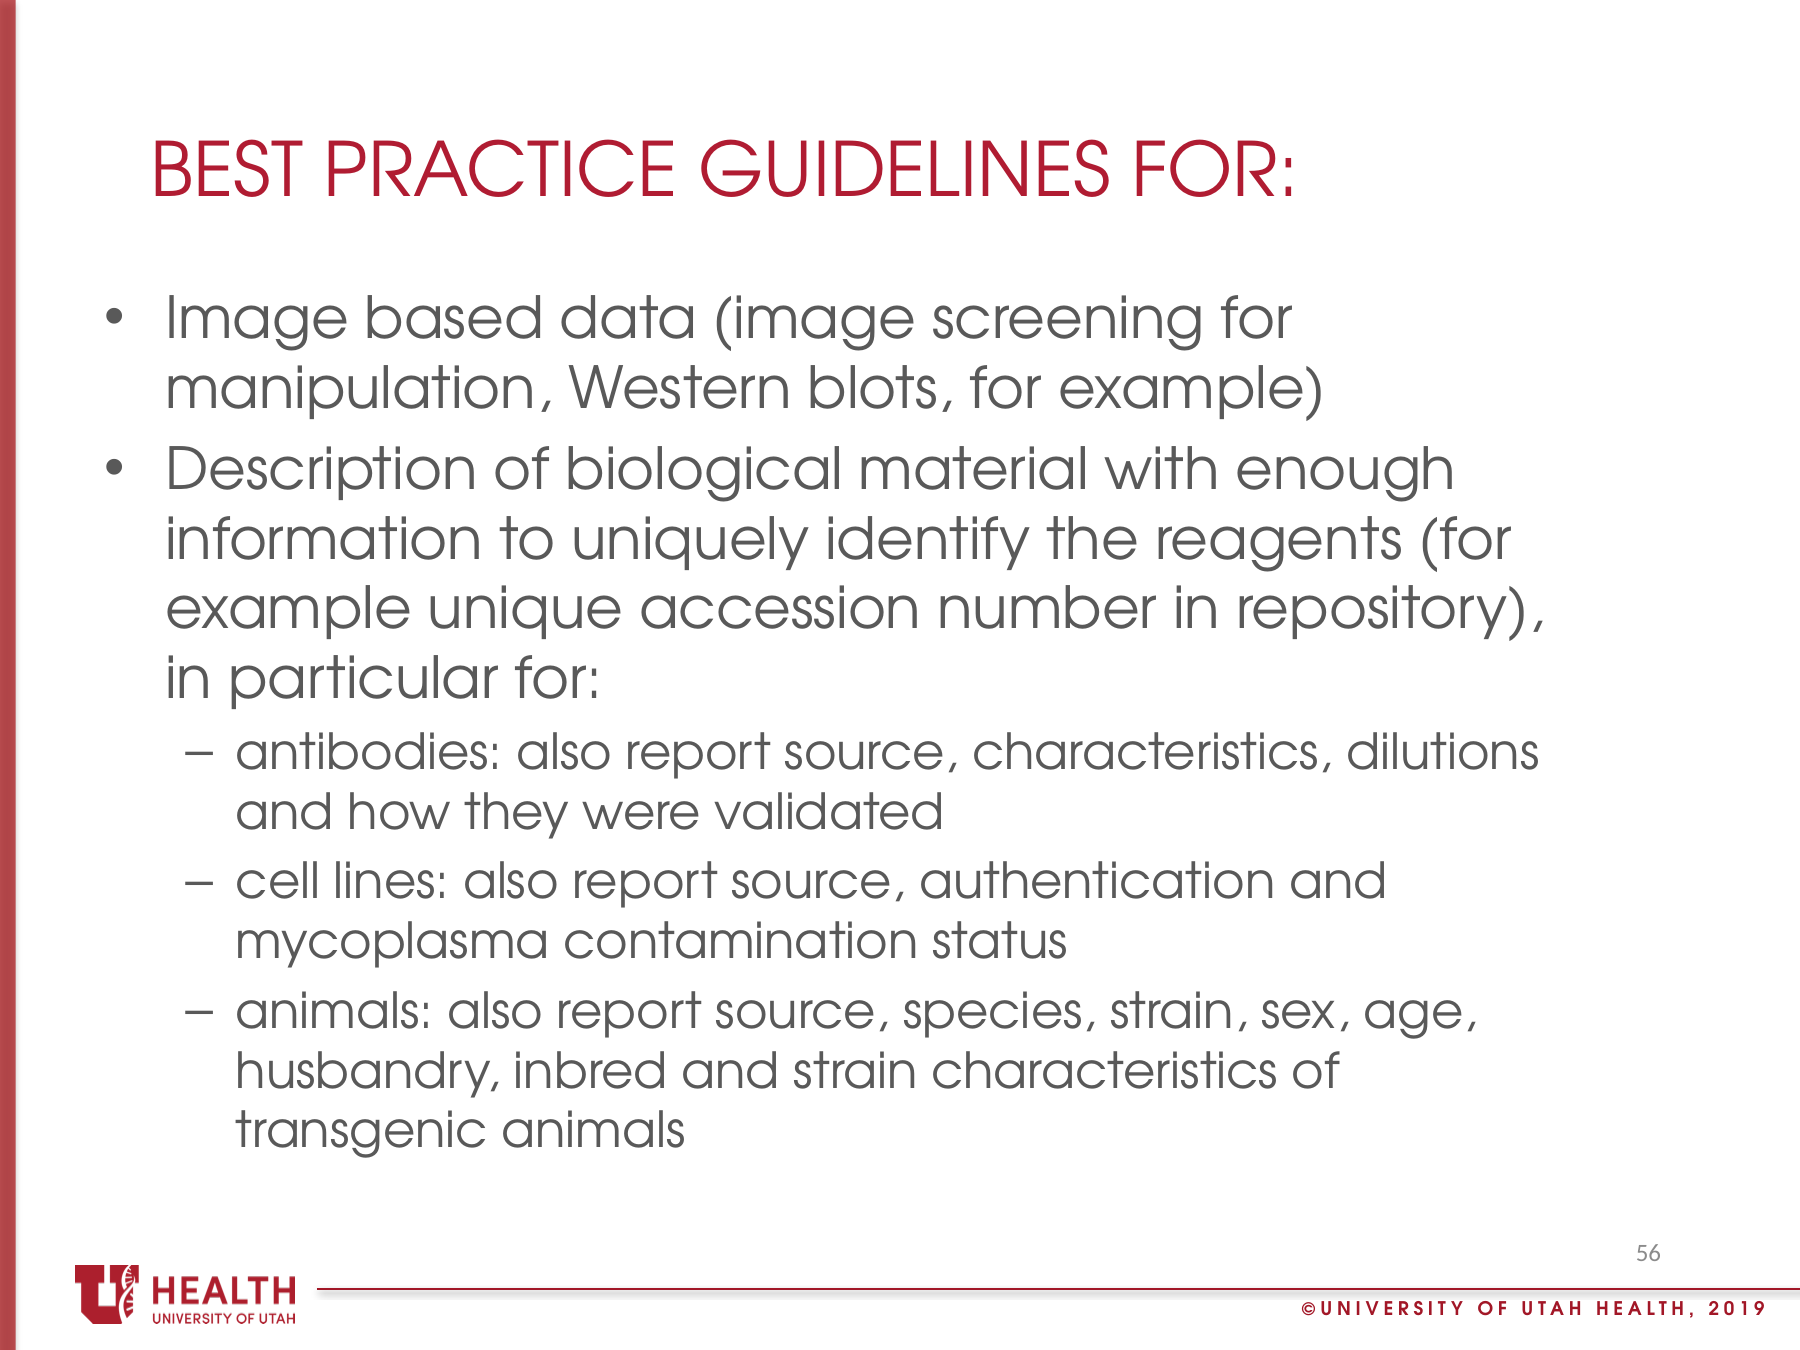

# Best Practice Guidelines for:
Image based data (image screening for manipulation, Western blots, for example)
Description of biological material with enough information to uniquely identify the reagents (for example unique accession number in repository), in particular for:
antibodies: also report source, characteristics, dilutions and how they were validated
cell lines: also report source, authentication and mycoplasma contamination status
animals: also report source, species, strain, sex, age, husbandry, inbred and strain characteristics of transgenic animals
56